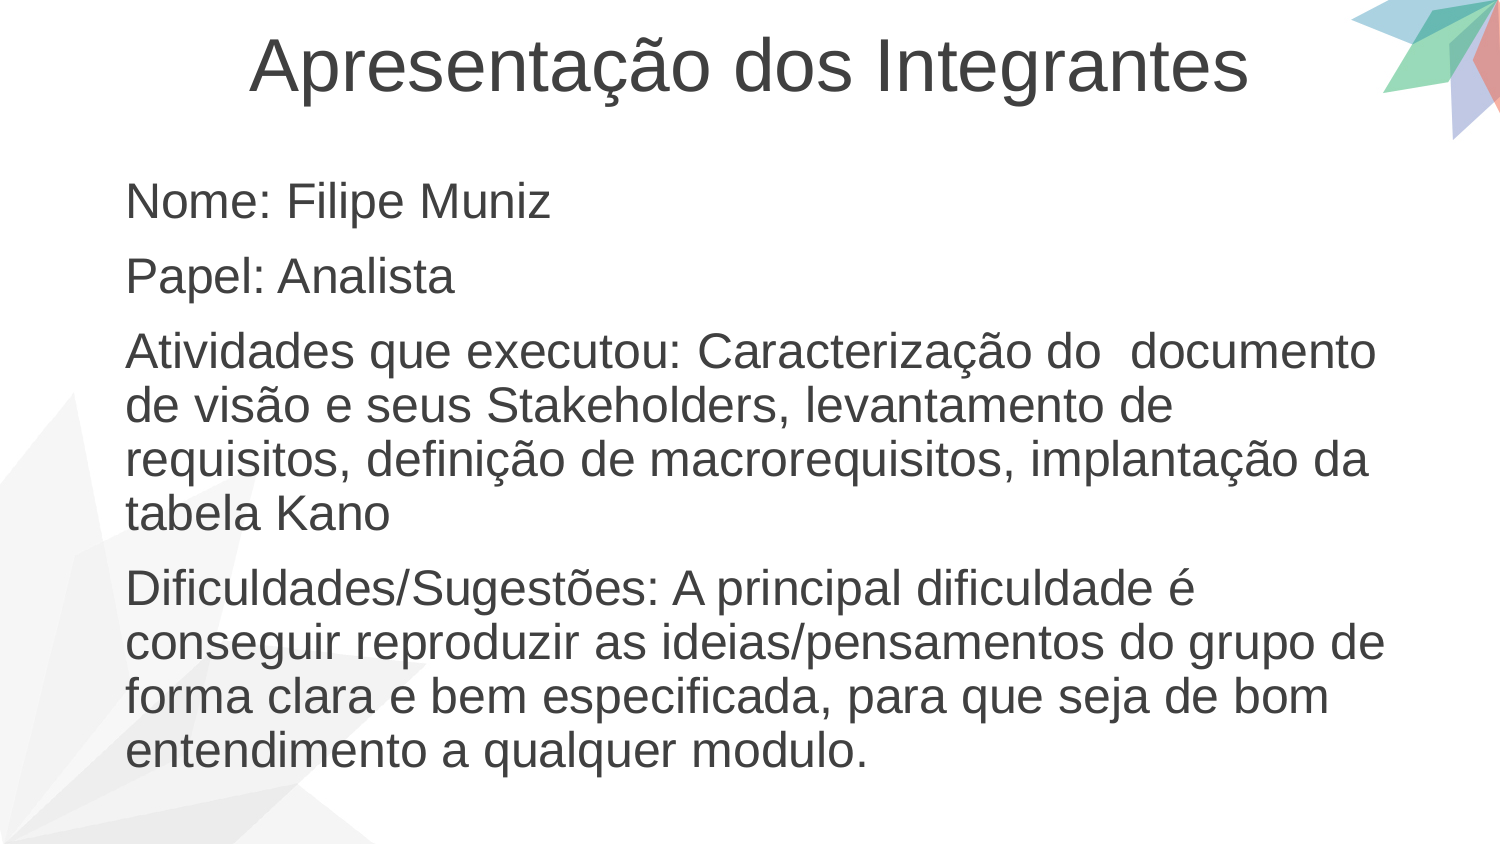

Apresentação dos Integrantes
Nome: Filipe Muniz
Papel: Analista
Atividades que executou: Caracterização do  documento de visão e seus Stakeholders, levantamento de requisitos, definição de macrorequisitos, implantação da tabela Kano
Dificuldades/Sugestões: A principal dificuldade é conseguir reproduzir as ideias/pensamentos do grupo de forma clara e bem especificada, para que seja de bom entendimento a qualquer modulo.